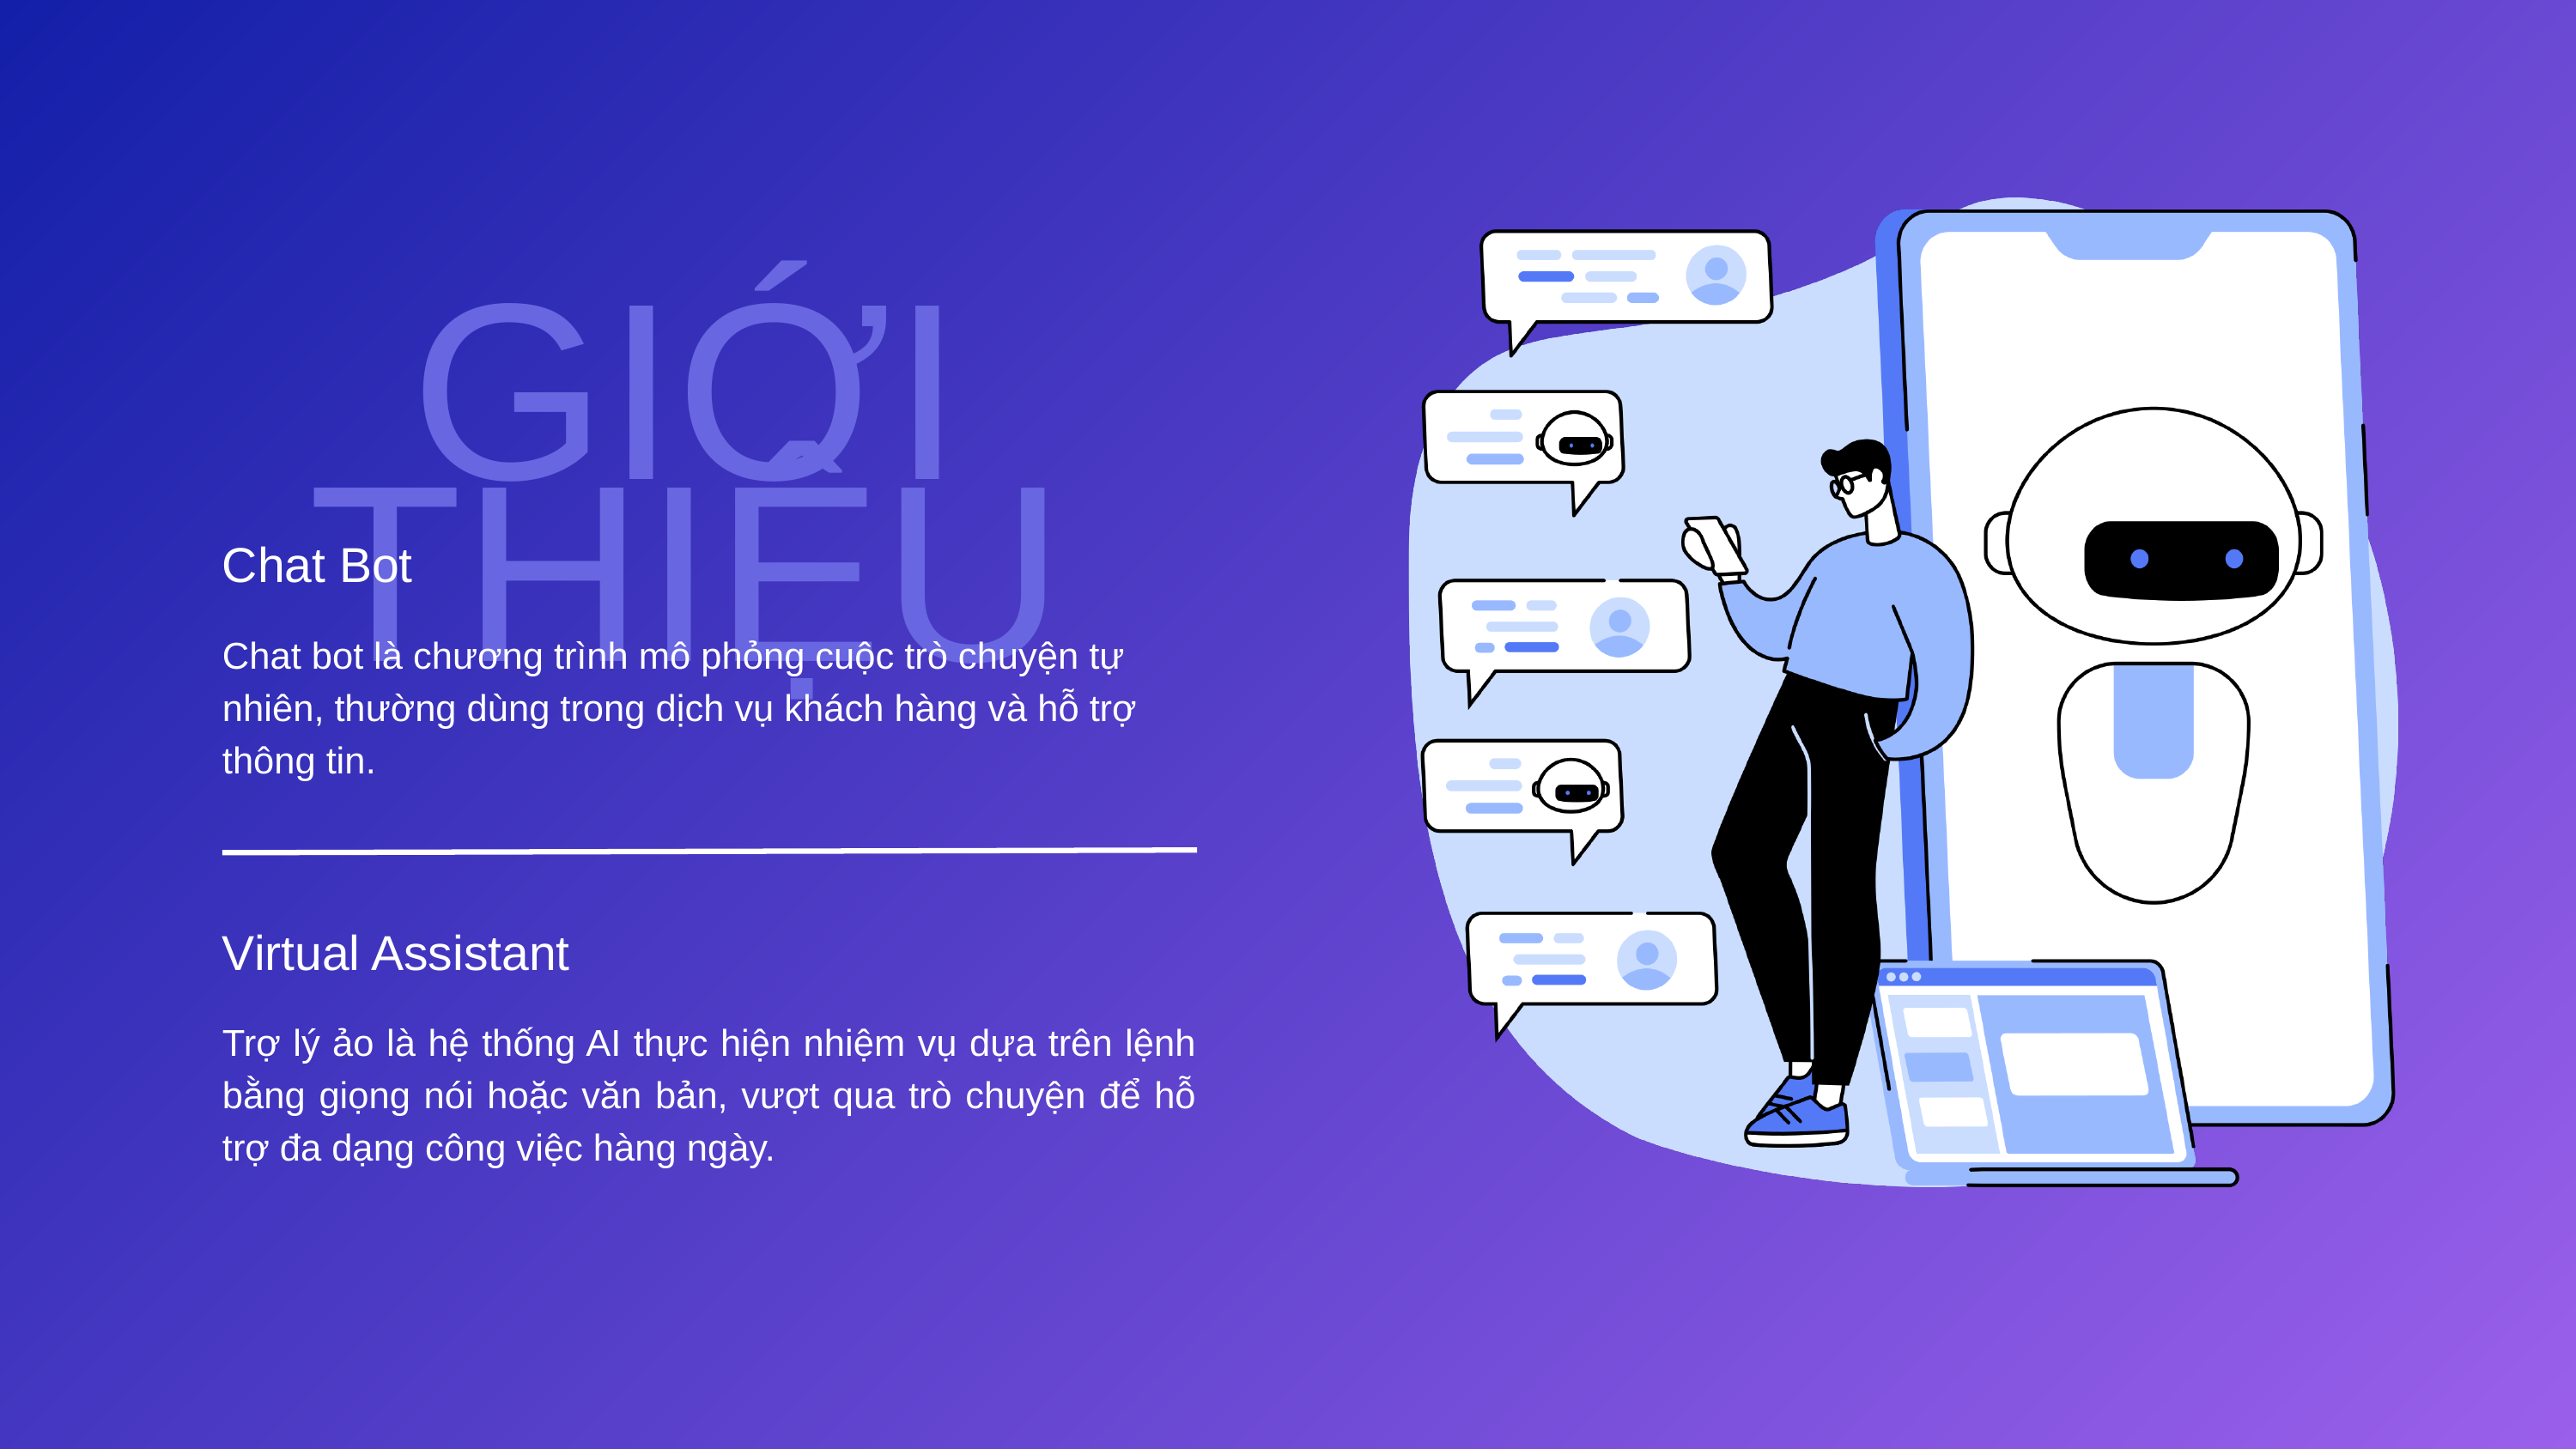

GIỚI THIỆU
Chat Bot
Chat bot là chương trình mô phỏng cuộc trò chuyện tự nhiên, thường dùng trong dịch vụ khách hàng và hỗ trợ thông tin.

Virtual Assistant
Trợ lý ảo là hệ thống AI thực hiện nhiệm vụ dựa trên lệnh bằng giọng nói hoặc văn bản, vượt qua trò chuyện để hỗ trợ đa dạng công việc hàng ngày.